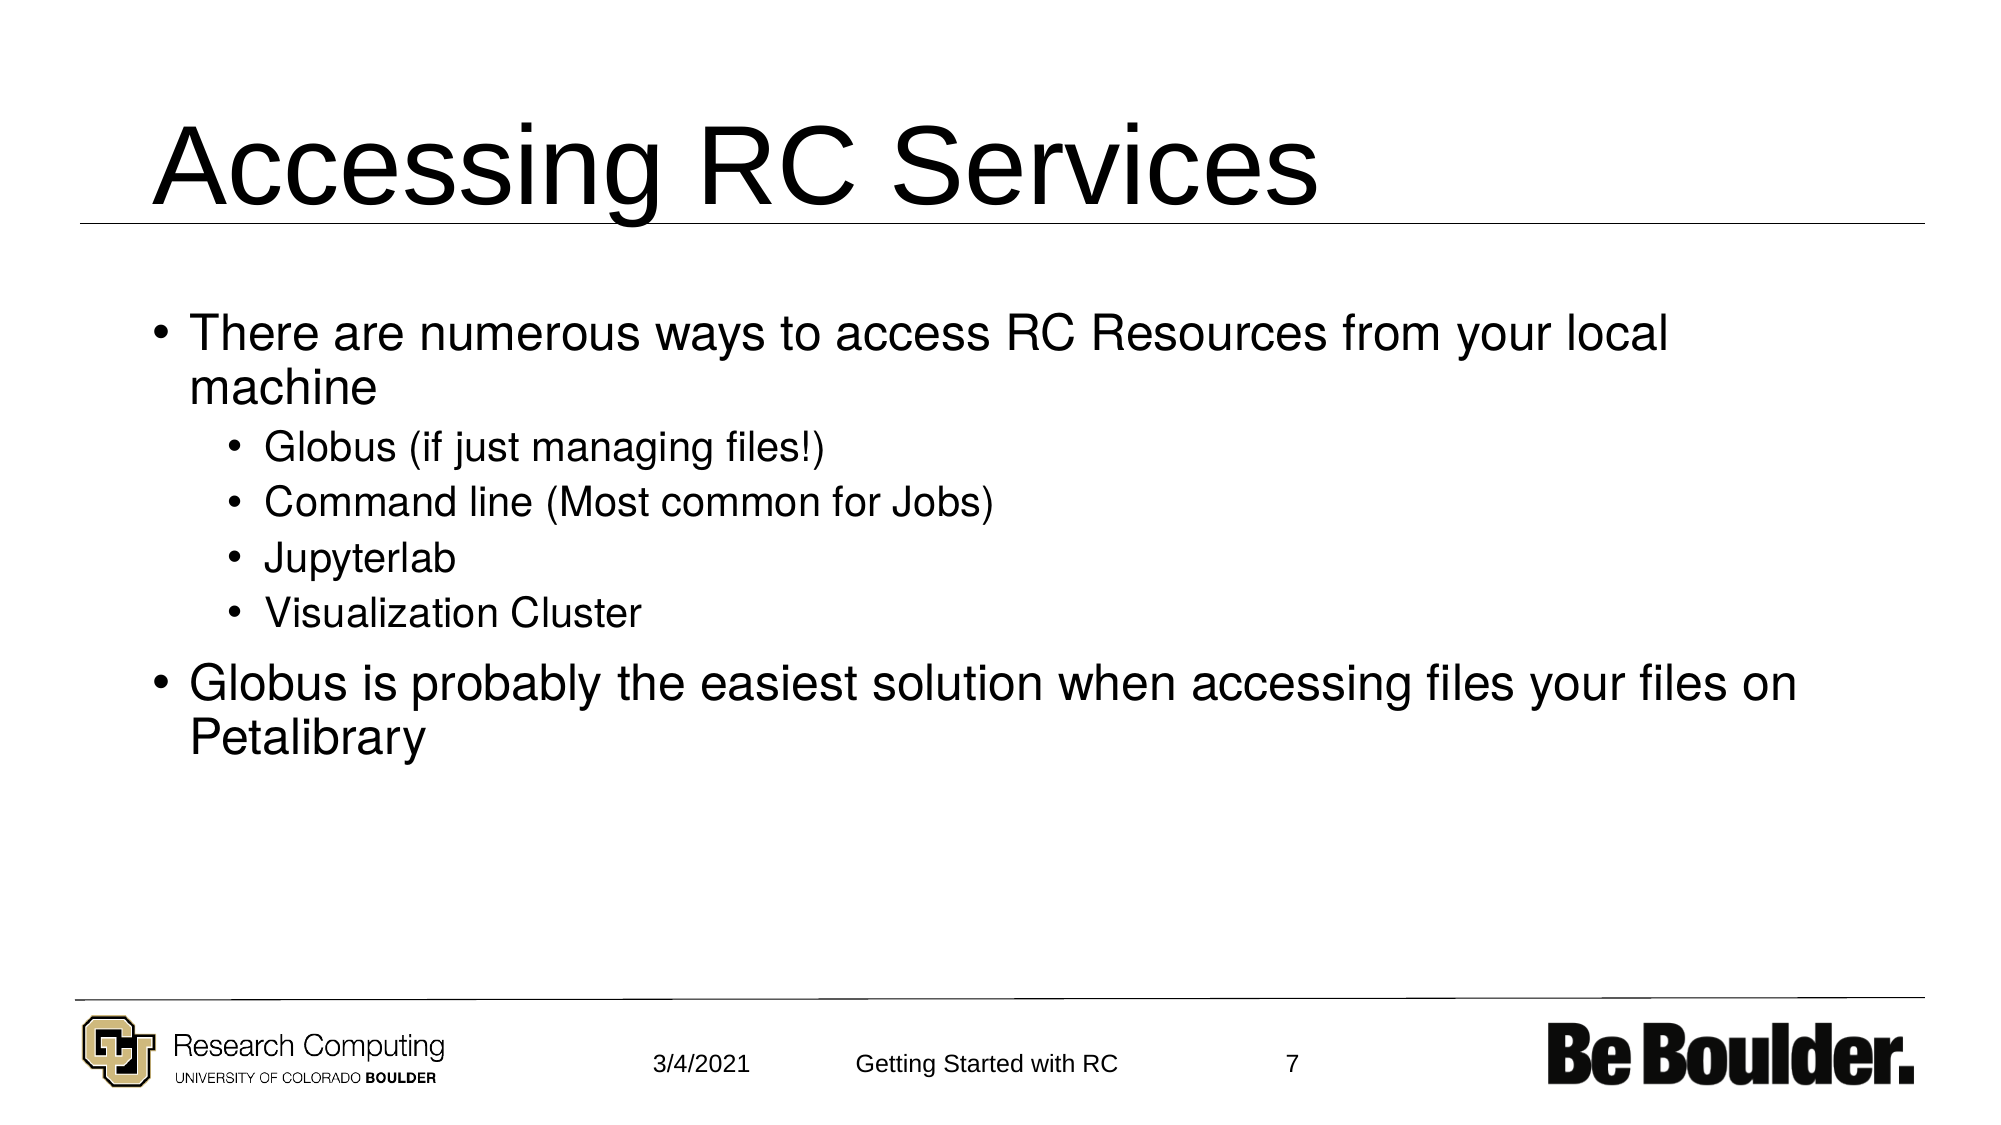

# Accessing RC Services
There are numerous ways to access RC Resources from your local machine
Globus (if just managing files!)
Command line (Most common for Jobs)
Jupyterlab
Visualization Cluster
Globus is probably the easiest solution when accessing files your files on Petalibrary
3/4/2021
7
Getting Started with RC